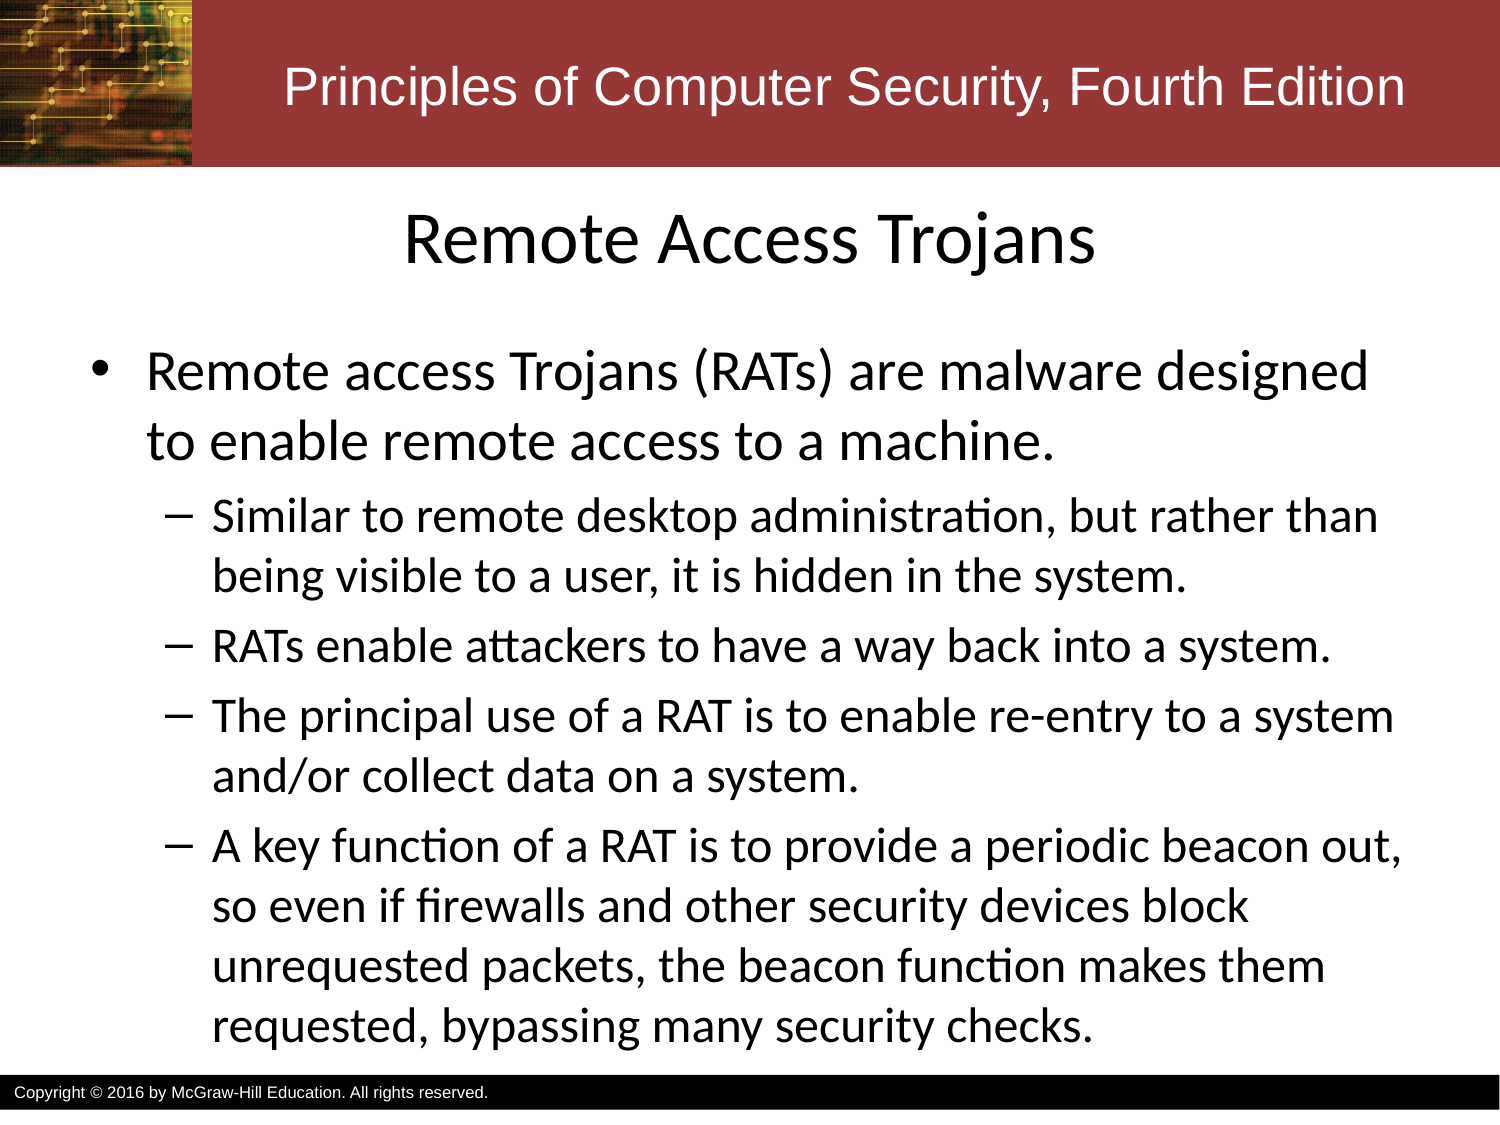

# Remote Access Trojans
Remote access Trojans (RATs) are malware designed to enable remote access to a machine.
Similar to remote desktop administration, but rather than being visible to a user, it is hidden in the system.
RATs enable attackers to have a way back into a system.
The principal use of a RAT is to enable re-entry to a system and/or collect data on a system.
A key function of a RAT is to provide a periodic beacon out, so even if firewalls and other security devices block unrequested packets, the beacon function makes them requested, bypassing many security checks.